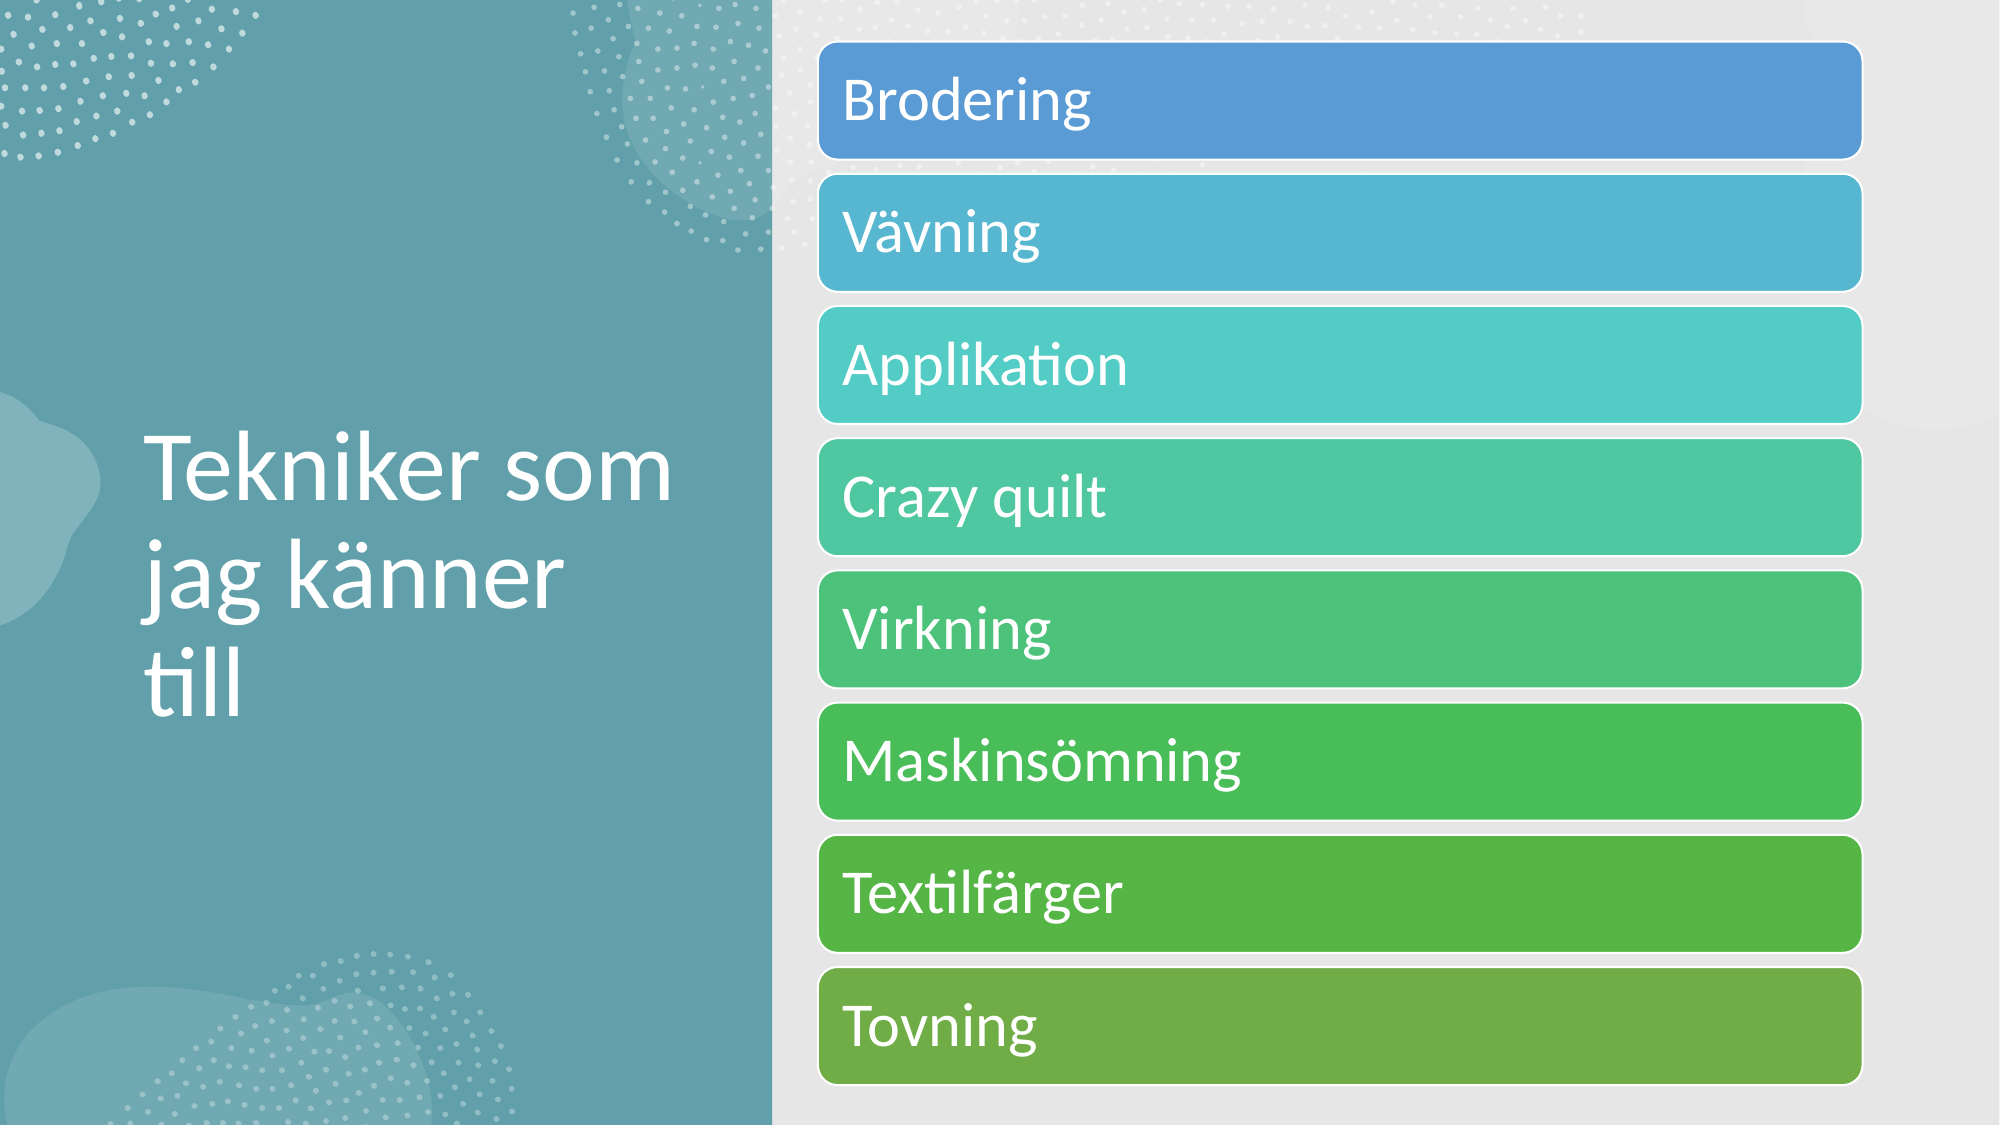

Brodering
# Tekniker som jag känner till
Vävning
Applikation
Crazy quilt
Virkning
Maskinsömning
Textilfärger
Tovning